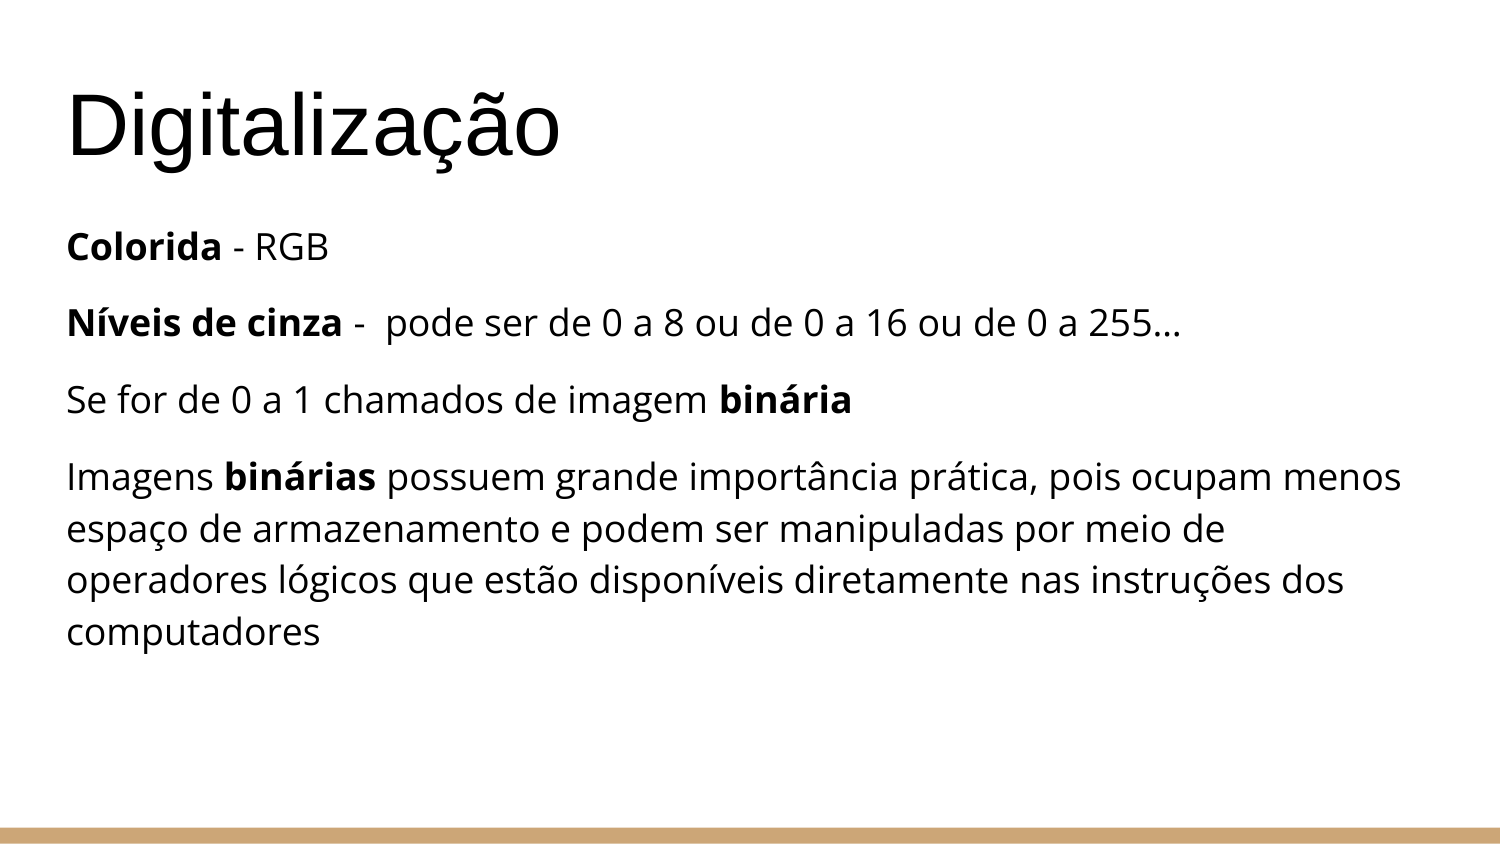

# Digitalização
Colorida - RGB
Níveis de cinza -  pode ser de 0 a 8 ou de 0 a 16 ou de 0 a 255…
Se for de 0 a 1 chamados de imagem binária
Imagens binárias possuem grande importância prática, pois ocupam menos espaço de armazenamento e podem ser manipuladas por meio de operadores lógicos que estão disponíveis diretamente nas instruções dos computadores